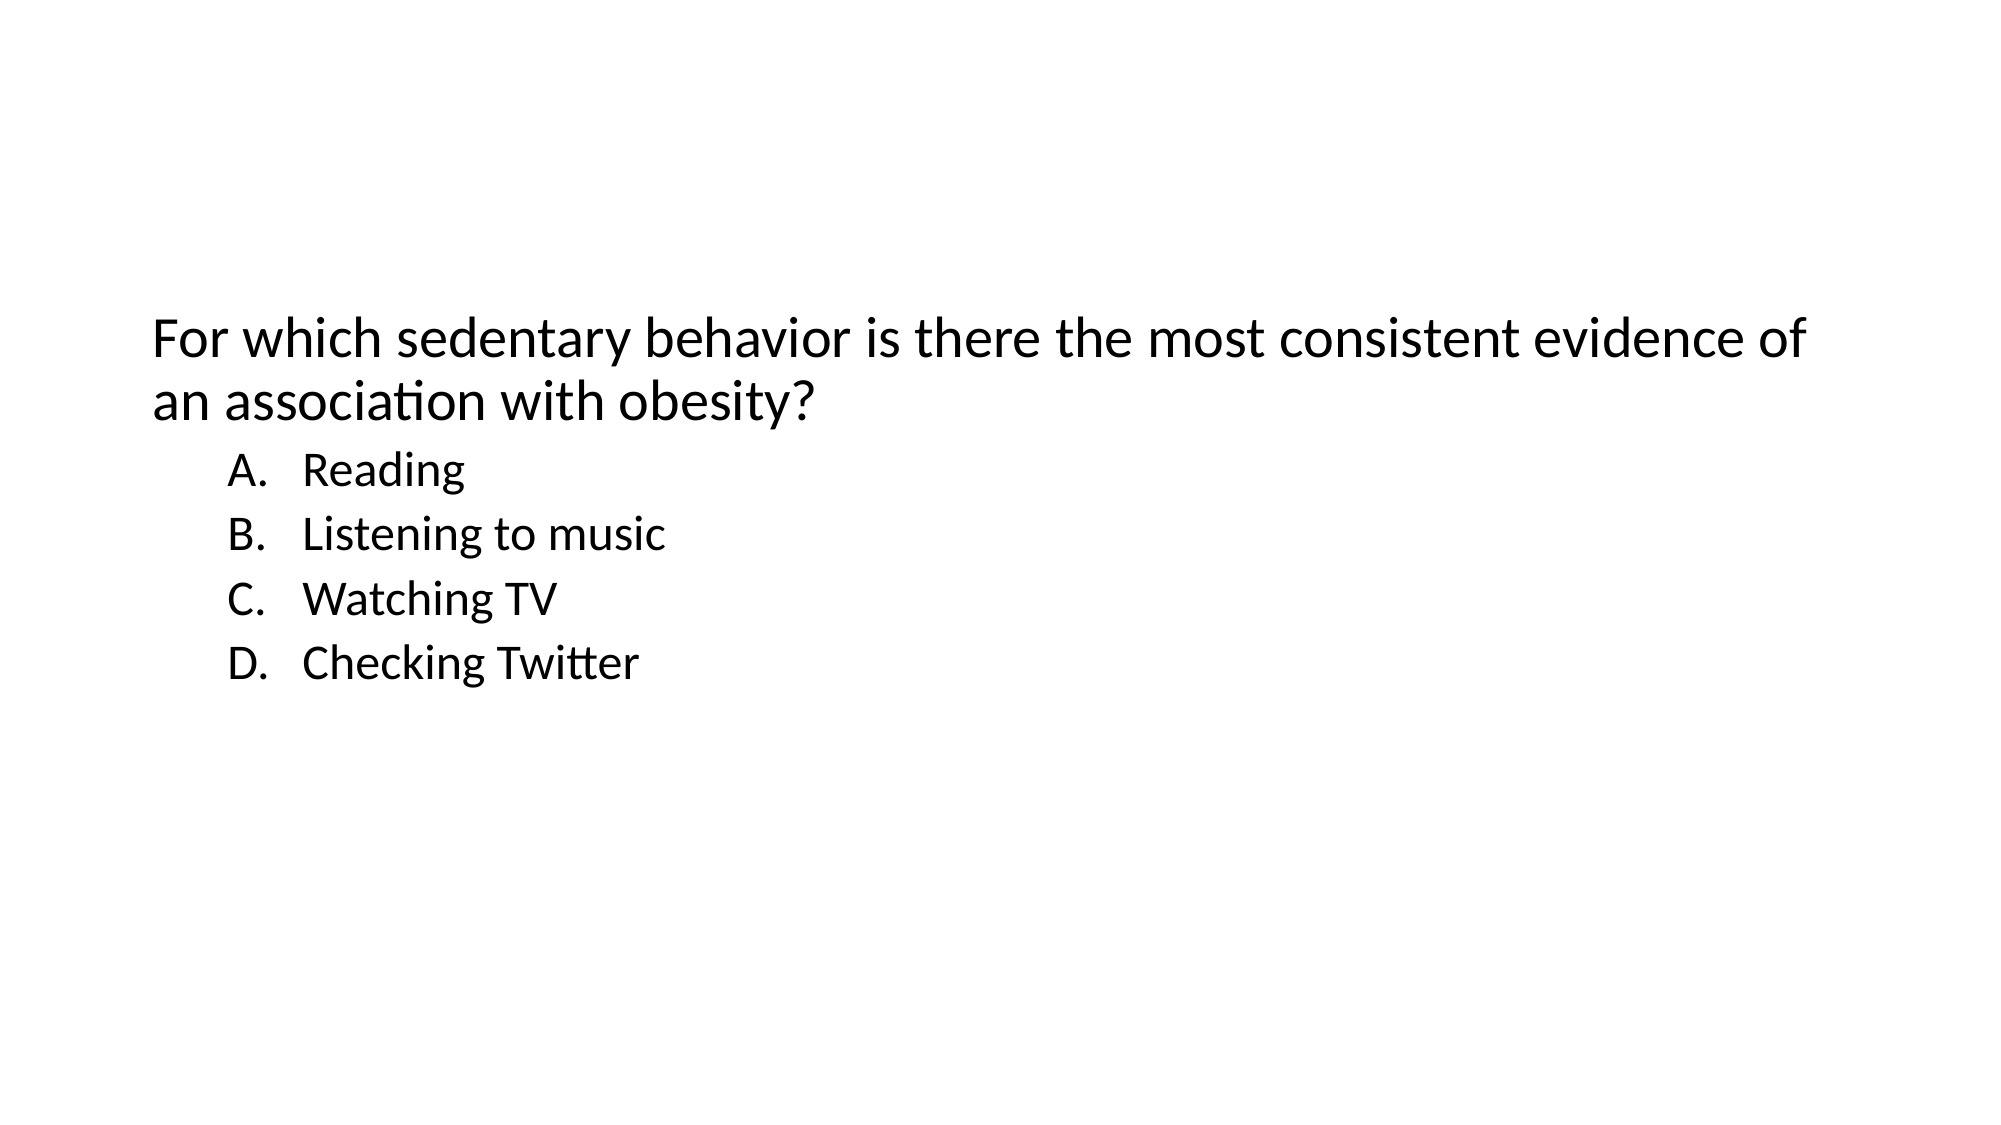

#
For which sedentary behavior is there the most consistent evidence of an association with obesity?
Reading
Listening to music
Watching TV
Checking Twitter